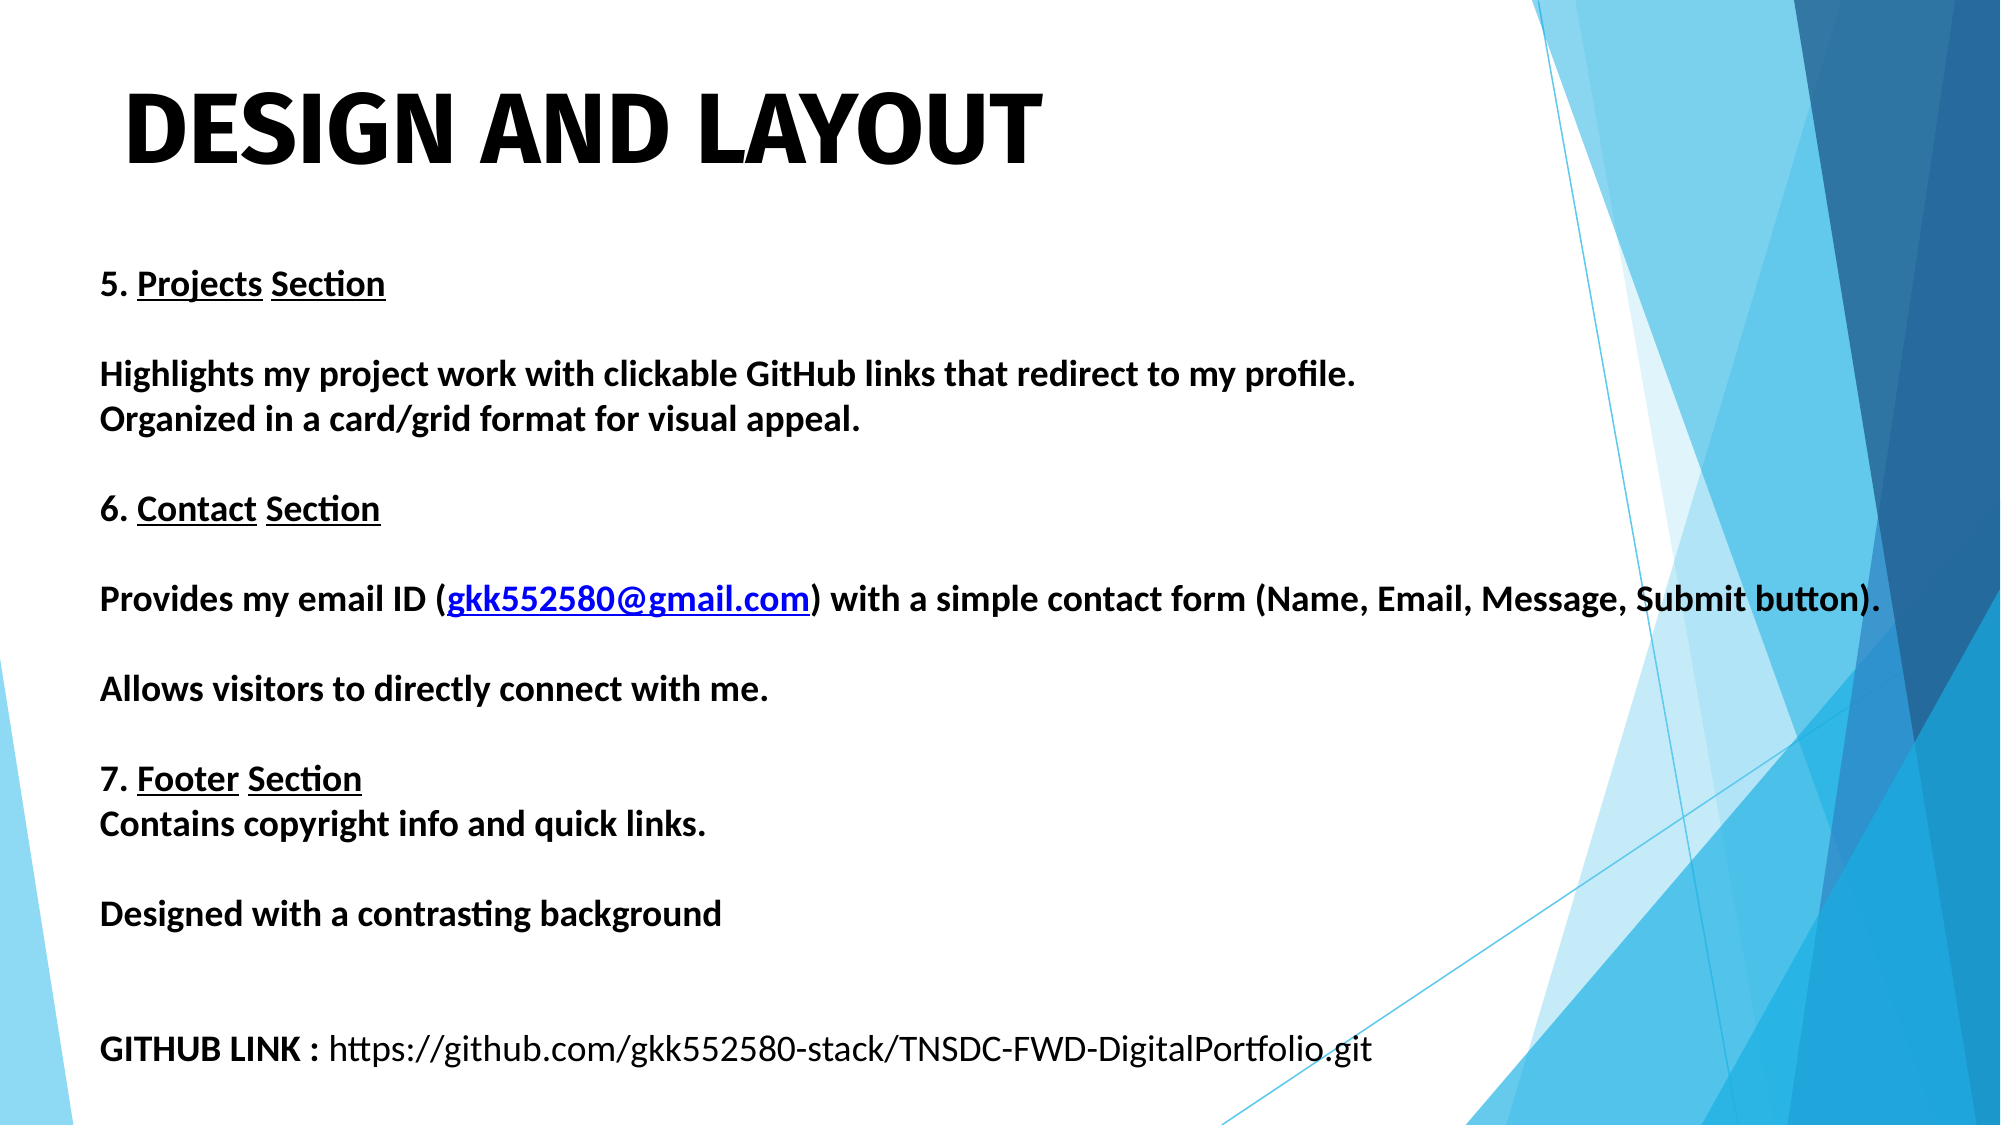

# DESIGN AND LAYOUT
5. Projects Section

Highlights my project work with clickable GitHub links that redirect to my profile.
Organized in a card/grid format for visual appeal.

6. Contact Section

Provides my email ID (gkk552580@gmail.com) with a simple contact form (Name, Email, Message, Submit button).

Allows visitors to directly connect with me.

7. Footer Section
Contains copyright info and quick links.

Designed with a contrasting background

GITHUB LINK : https://github.com/gkk552580-stack/TNSDC-FWD-DigitalPortfolio.git